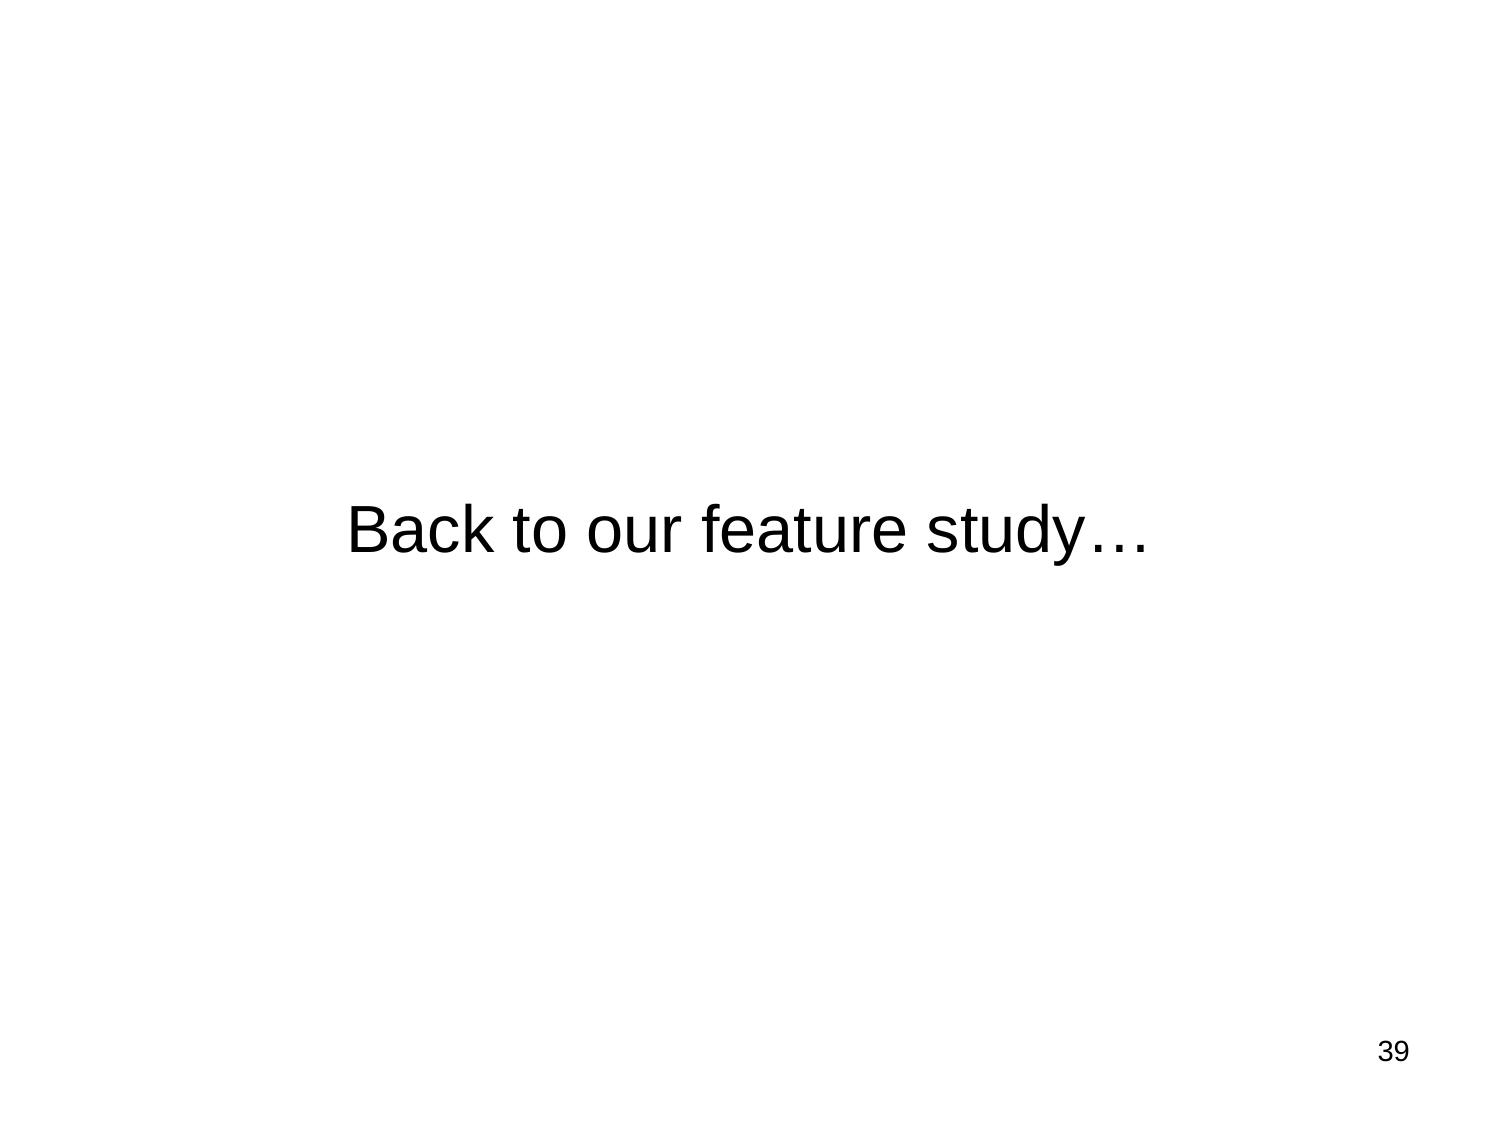

# Back to our feature study…
39